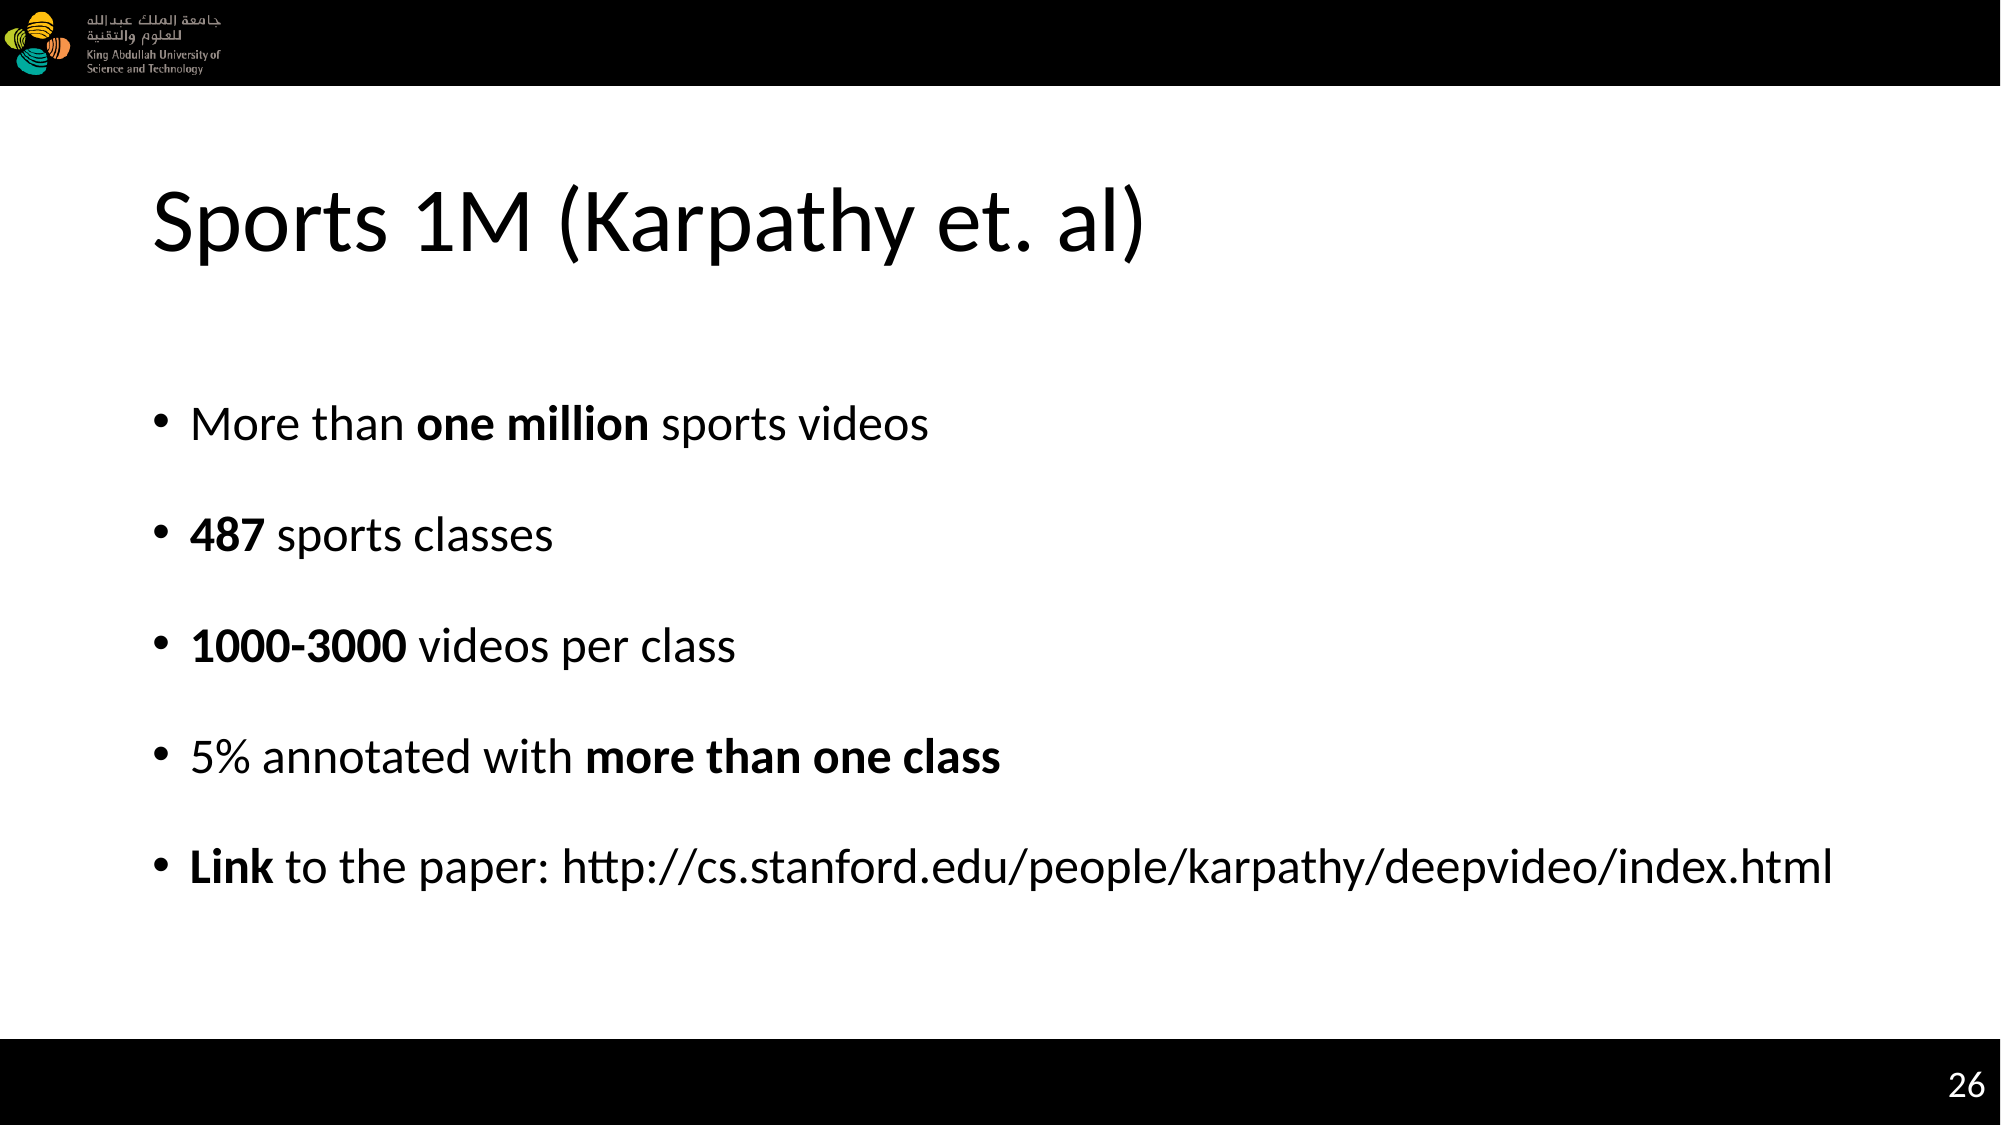

# Sports 1M (Karpathy et. al)
More than one million sports videos
487 sports classes
1000-3000 videos per class
5% annotated with more than one class
Link to the paper: http://cs.stanford.edu/people/karpathy/deepvideo/index.html

26